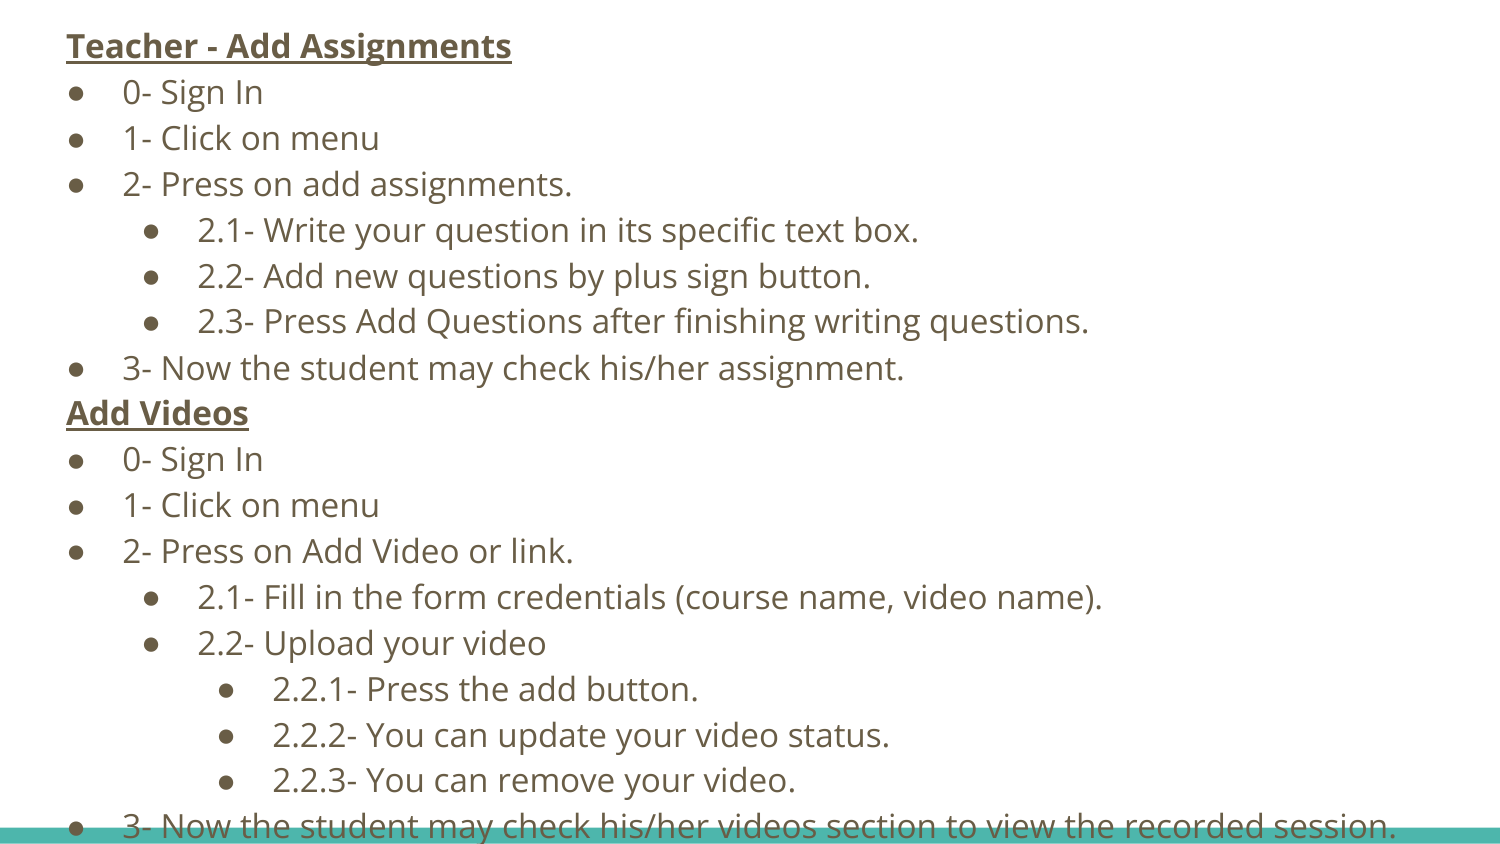

Teacher - Add Assignments
0- Sign In
1- Click on menu
2- Press on add assignments.
2.1- Write your question in its specific text box.
2.2- Add new questions by plus sign button.
2.3- Press Add Questions after finishing writing questions.
3- Now the student may check his/her assignment.
Add Videos
0- Sign In
1- Click on menu
2- Press on Add Video or link.
2.1- Fill in the form credentials (course name, video name).
2.2- Upload your video
2.2.1- Press the add button.
2.2.2- You can update your video status.
2.2.3- You can remove your video.
3- Now the student may check his/her videos section to view the recorded session.